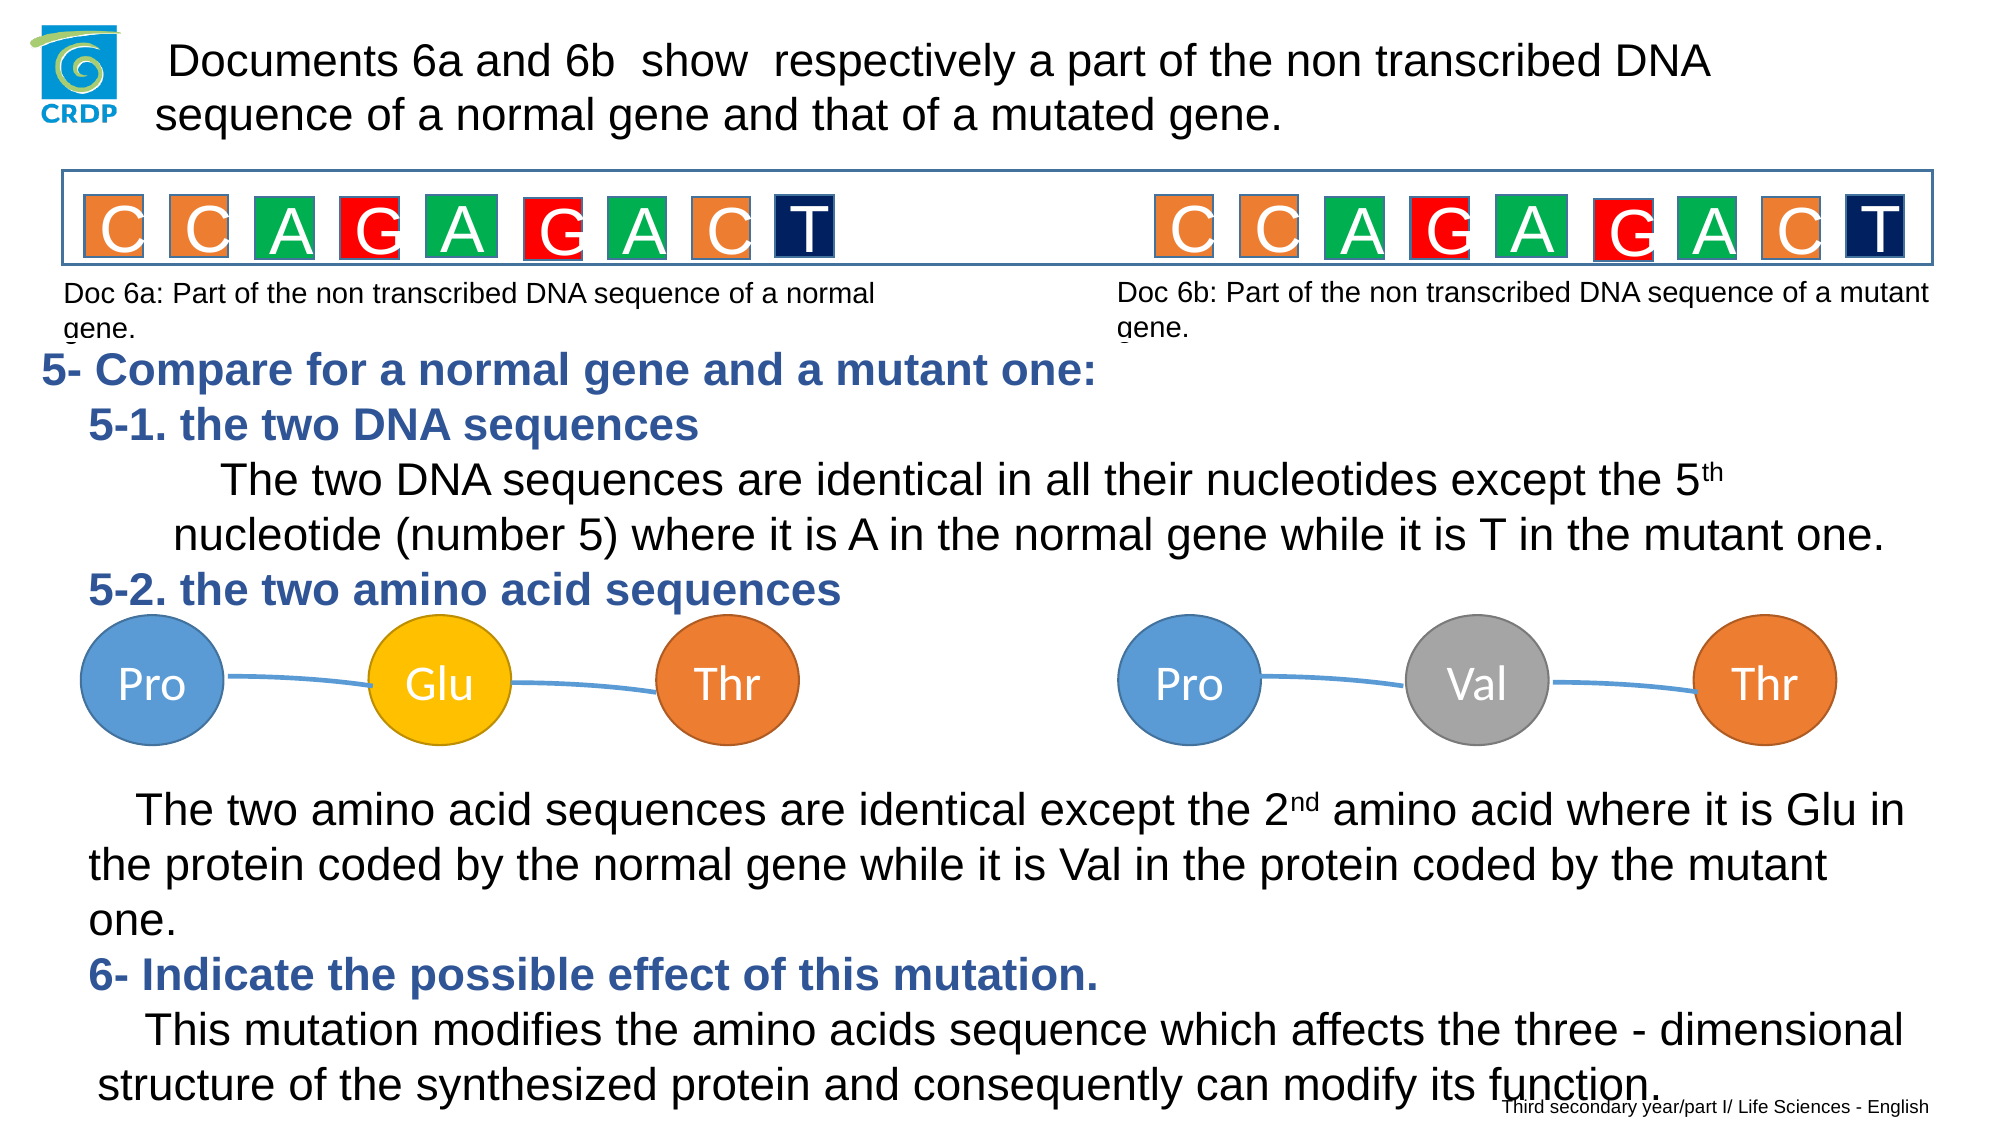

T
 Documents 6a and 6b  show  respectively a part of the non transcribed DNA sequence of a normal gene and that of a mutated gene.

T
C
A
T
C
C
A
C
A
G
A
C
A
G
A
C
G
G
Doc 6b: Part of the non transcribed DNA sequence of a mutant gene.
Doc 6a: Part of the non transcribed DNA sequence of a normal gene.
5- Compare for a normal gene and a mutant one:
5-1. the two DNA sequences
The two DNA sequences are identical in all their nucleotides except the 5th nucleotide (number 5) where it is A in the normal gene while it is T in the mutant one.
5-2. the two amino acid sequences

The two amino acid sequences are identical except the 2nd amino acid where it is Glu in the protein coded by the normal gene while it is Val in the protein coded by the mutant one.
6- Indicate the possible effect of this mutation.
This mutation modifies the amino acids sequence which affects the three - dimensional structure of the synthesized protein and consequently can modify its function.

Pro
Glu
Thr
Pro
Val
Thr

Third secondary year/part I/ Life Sciences - English